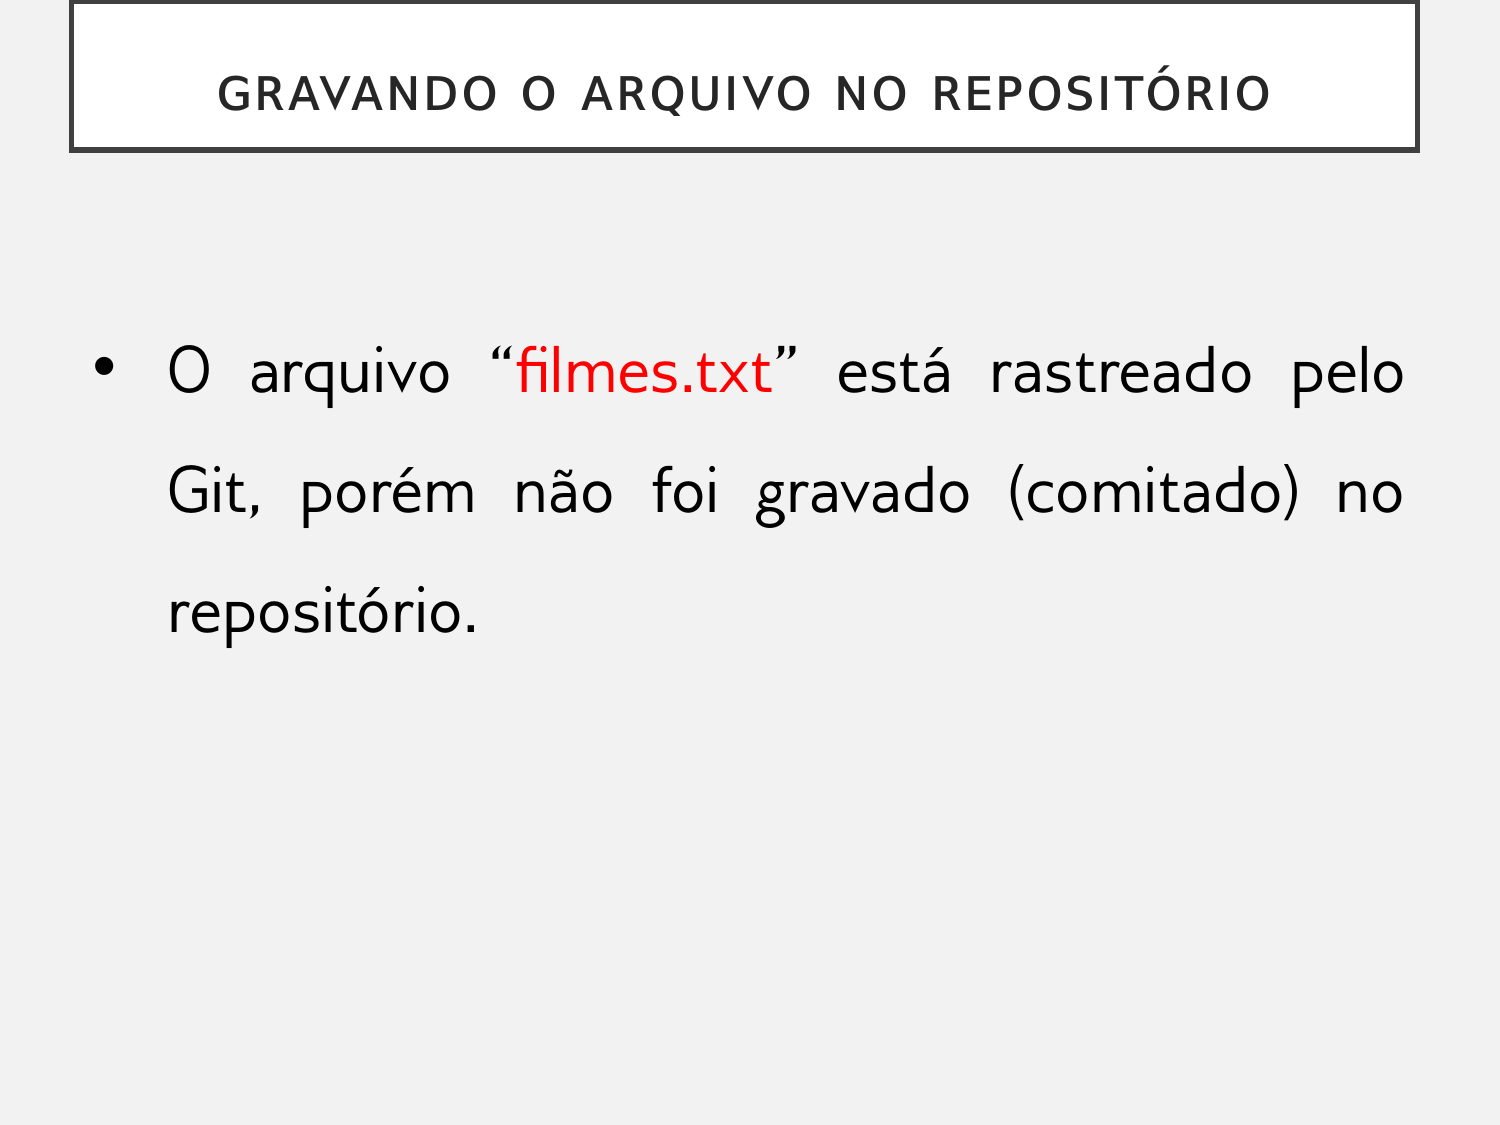

# GRAVANDO O ARQUIVO NO REPOSITÓRIO

O arquivo “filmes.txt” está rastreado pelo Git, porém não foi gravado (comitado) no repositório.